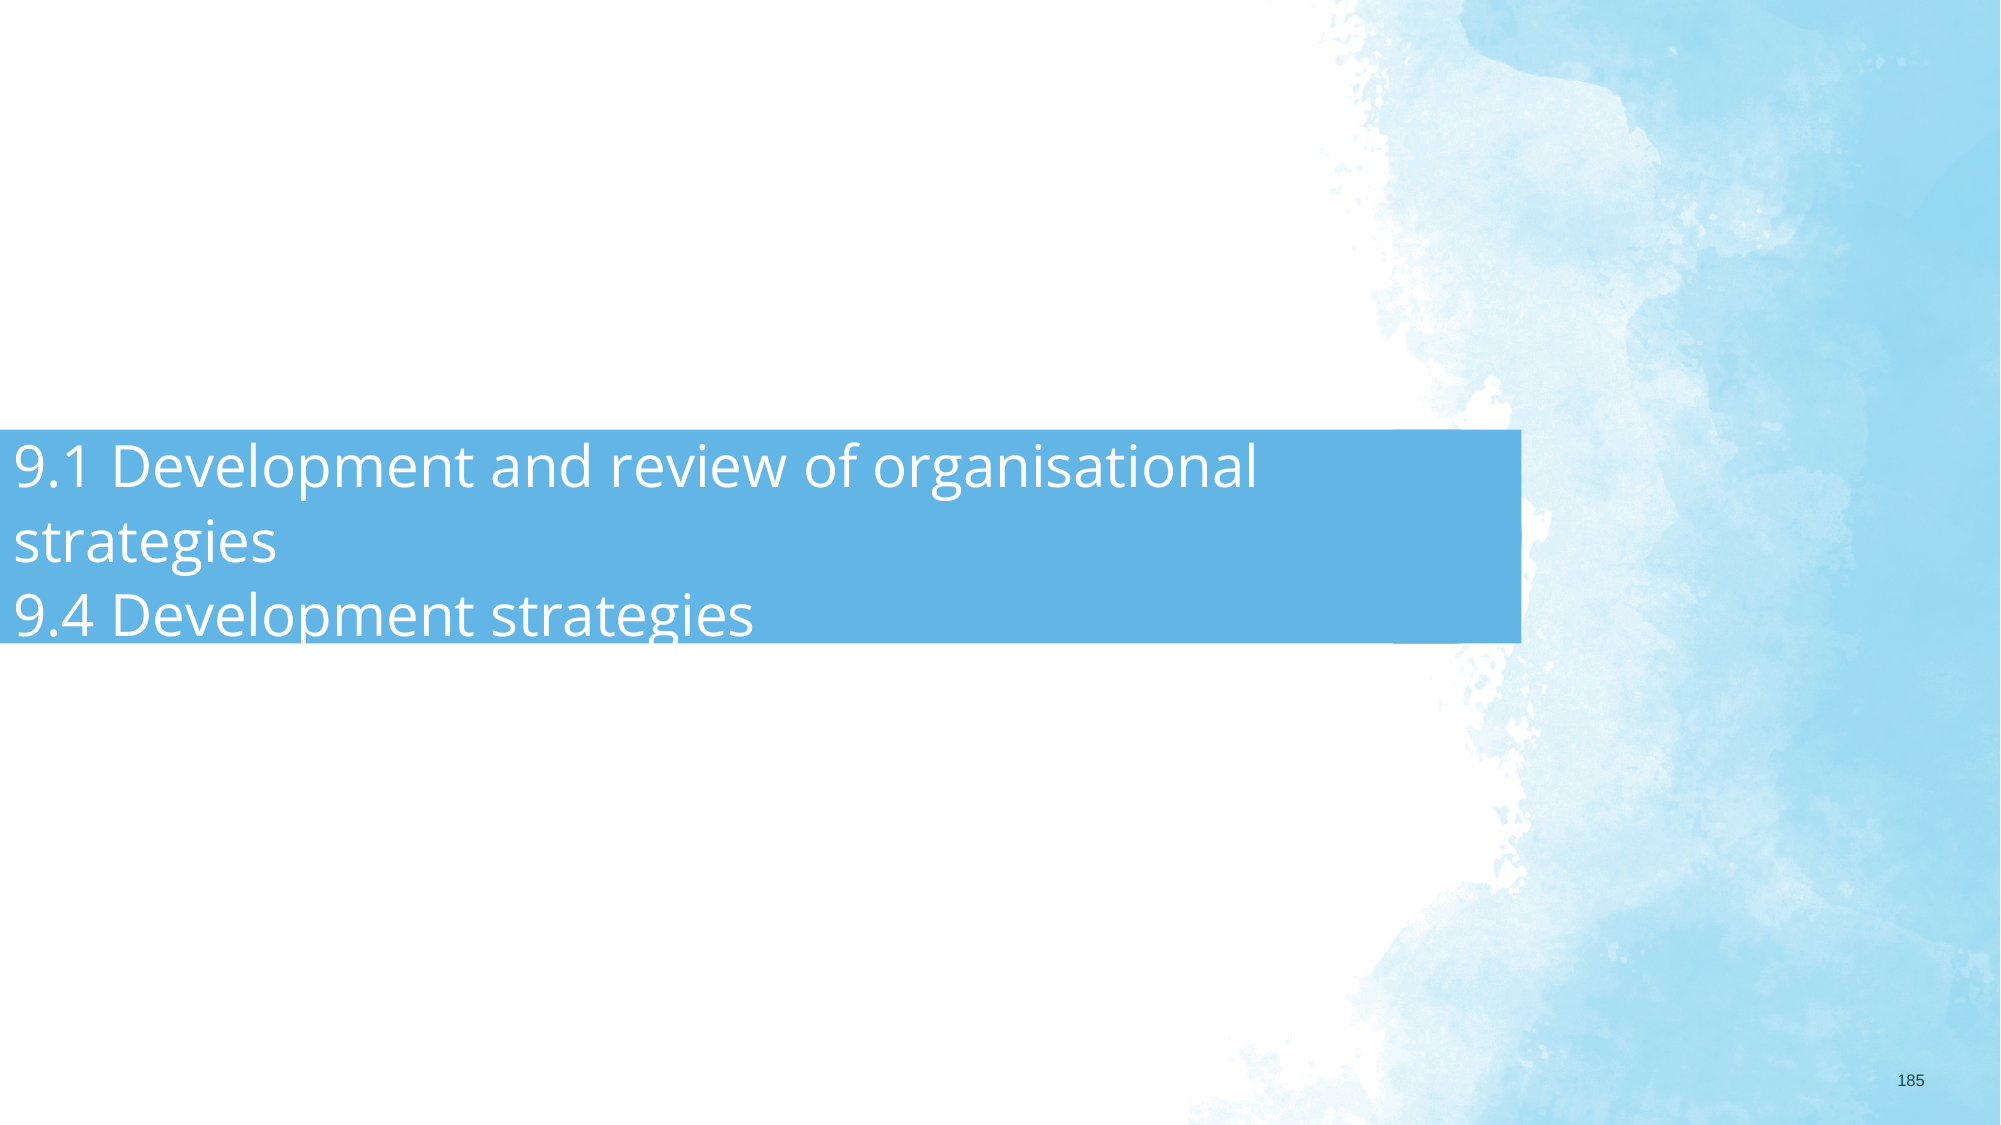

9.1 Development and review of organisational strategies
9.4 Development strategies